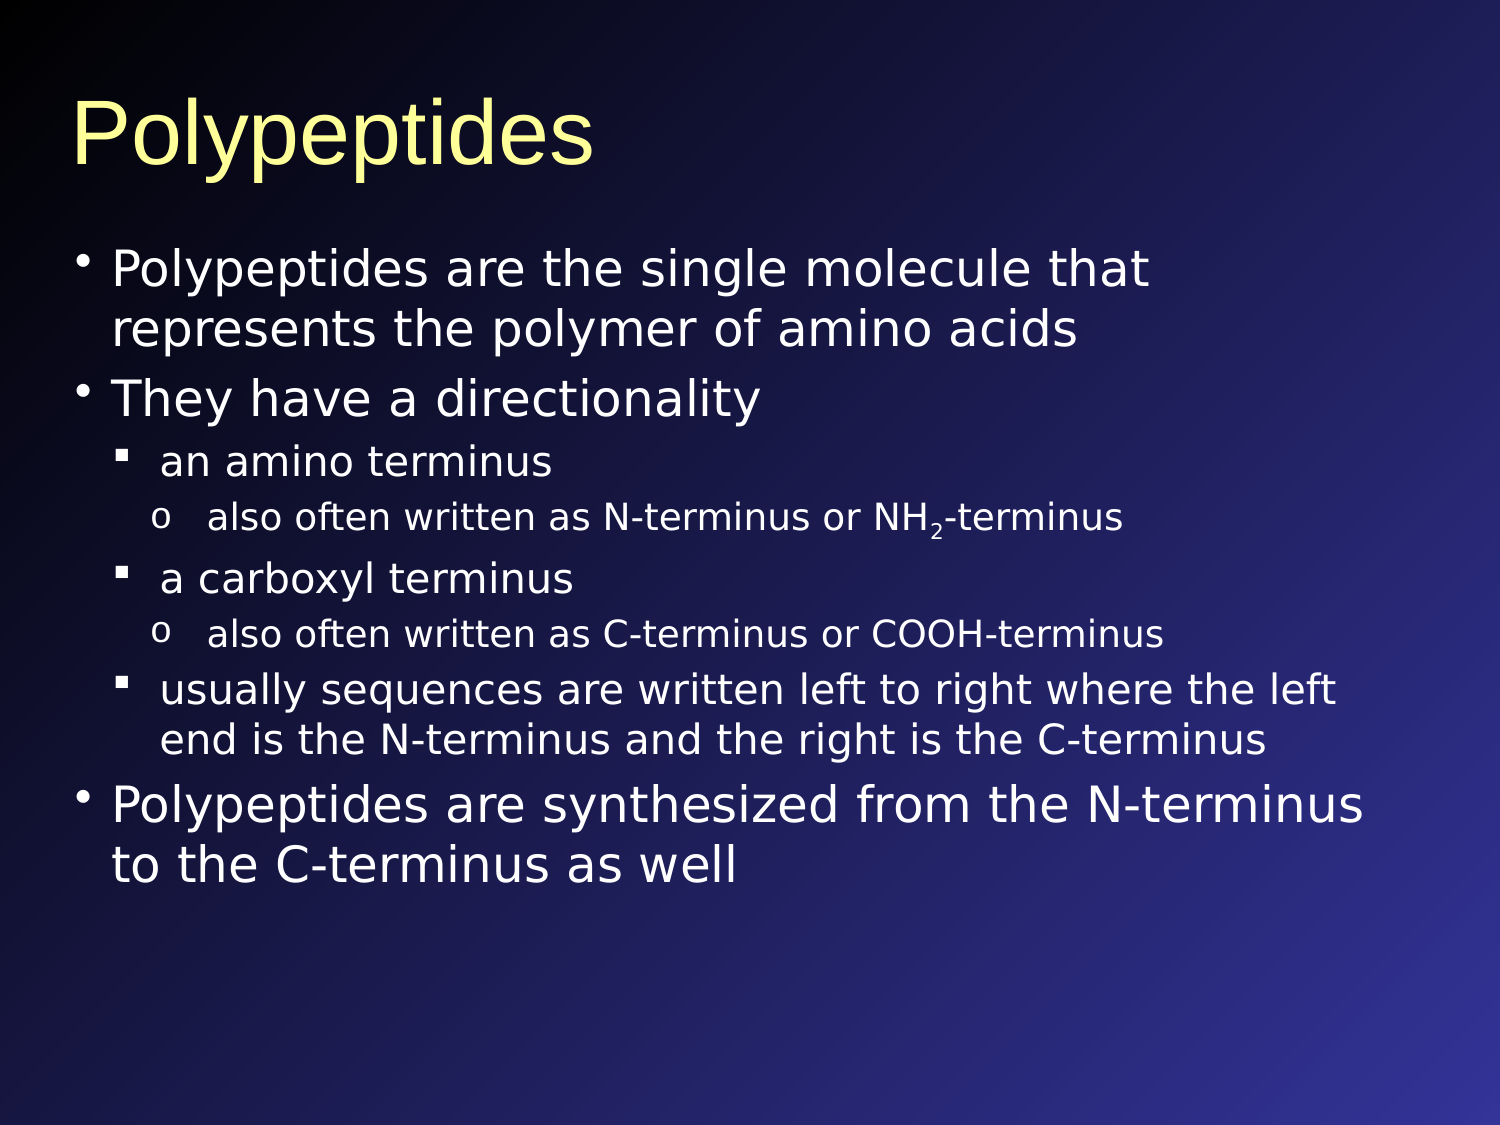

# Polypeptides
Polypeptides are the single molecule that represents the polymer of amino acids
They have a directionality
an amino terminus
also often written as N-terminus or NH2-terminus
a carboxyl terminus
also often written as C-terminus or COOH-terminus
usually sequences are written left to right where the left end is the N-terminus and the right is the C-terminus
Polypeptides are synthesized from the N-terminus to the C-terminus as well